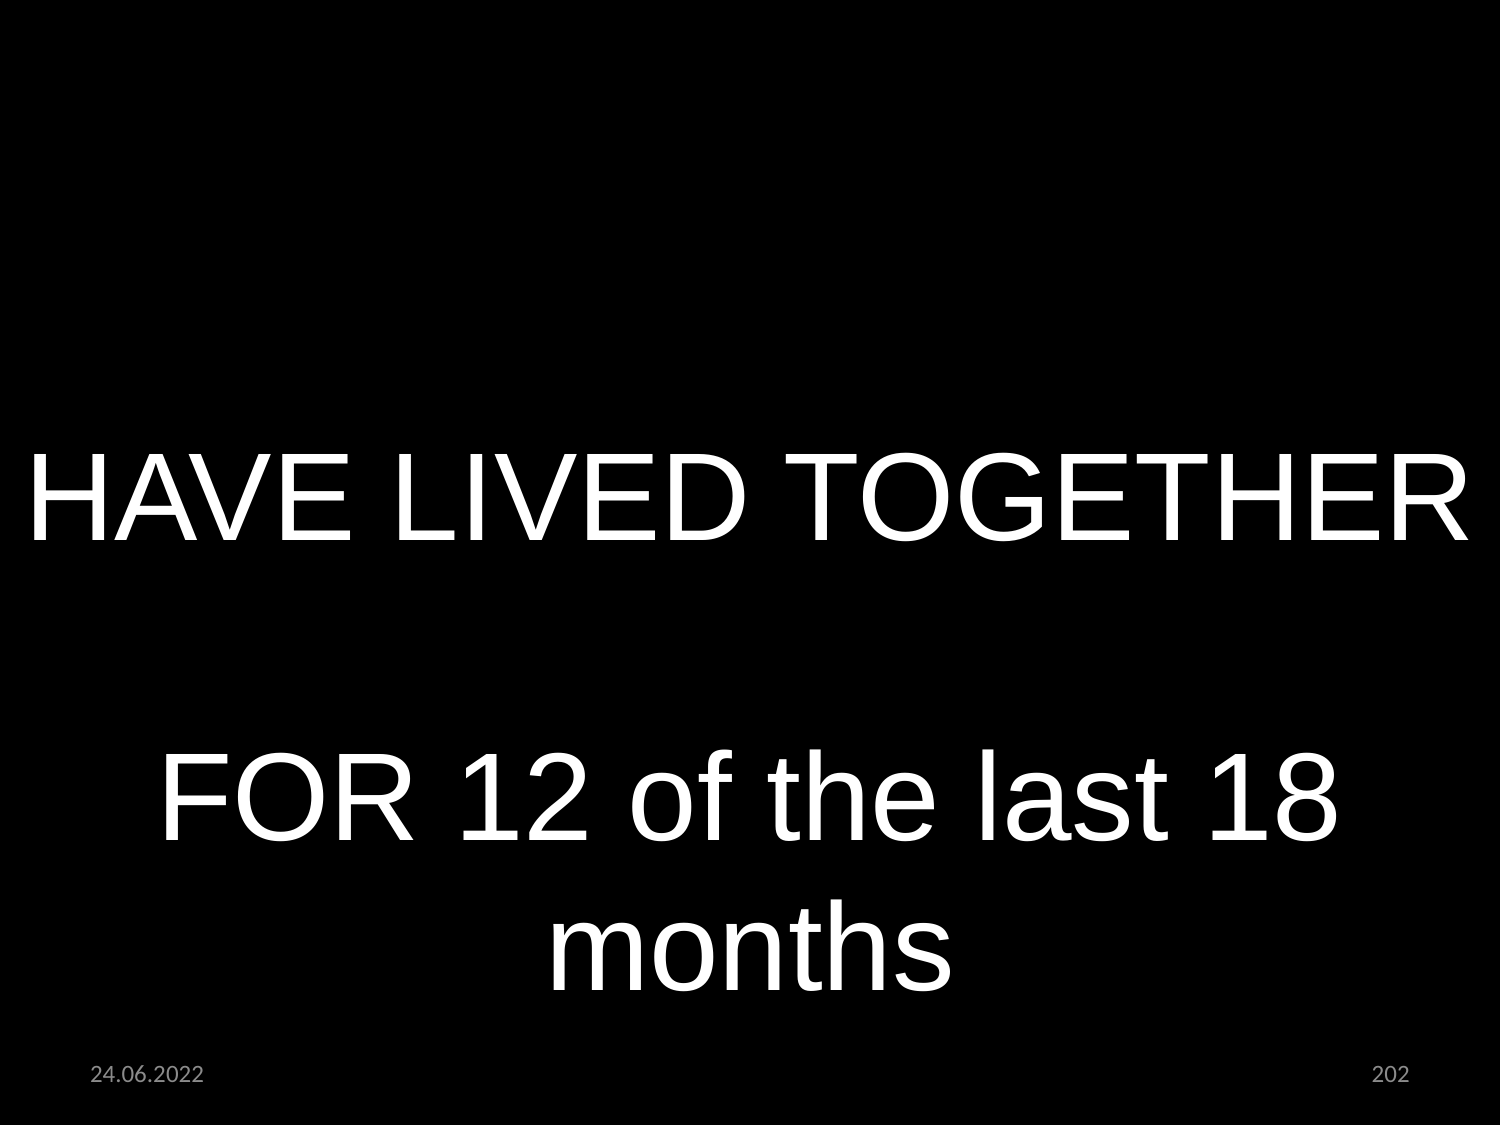

HAVE LIVED TOGETHER
FOR 12 of the last 18 months
24.06.2022
202